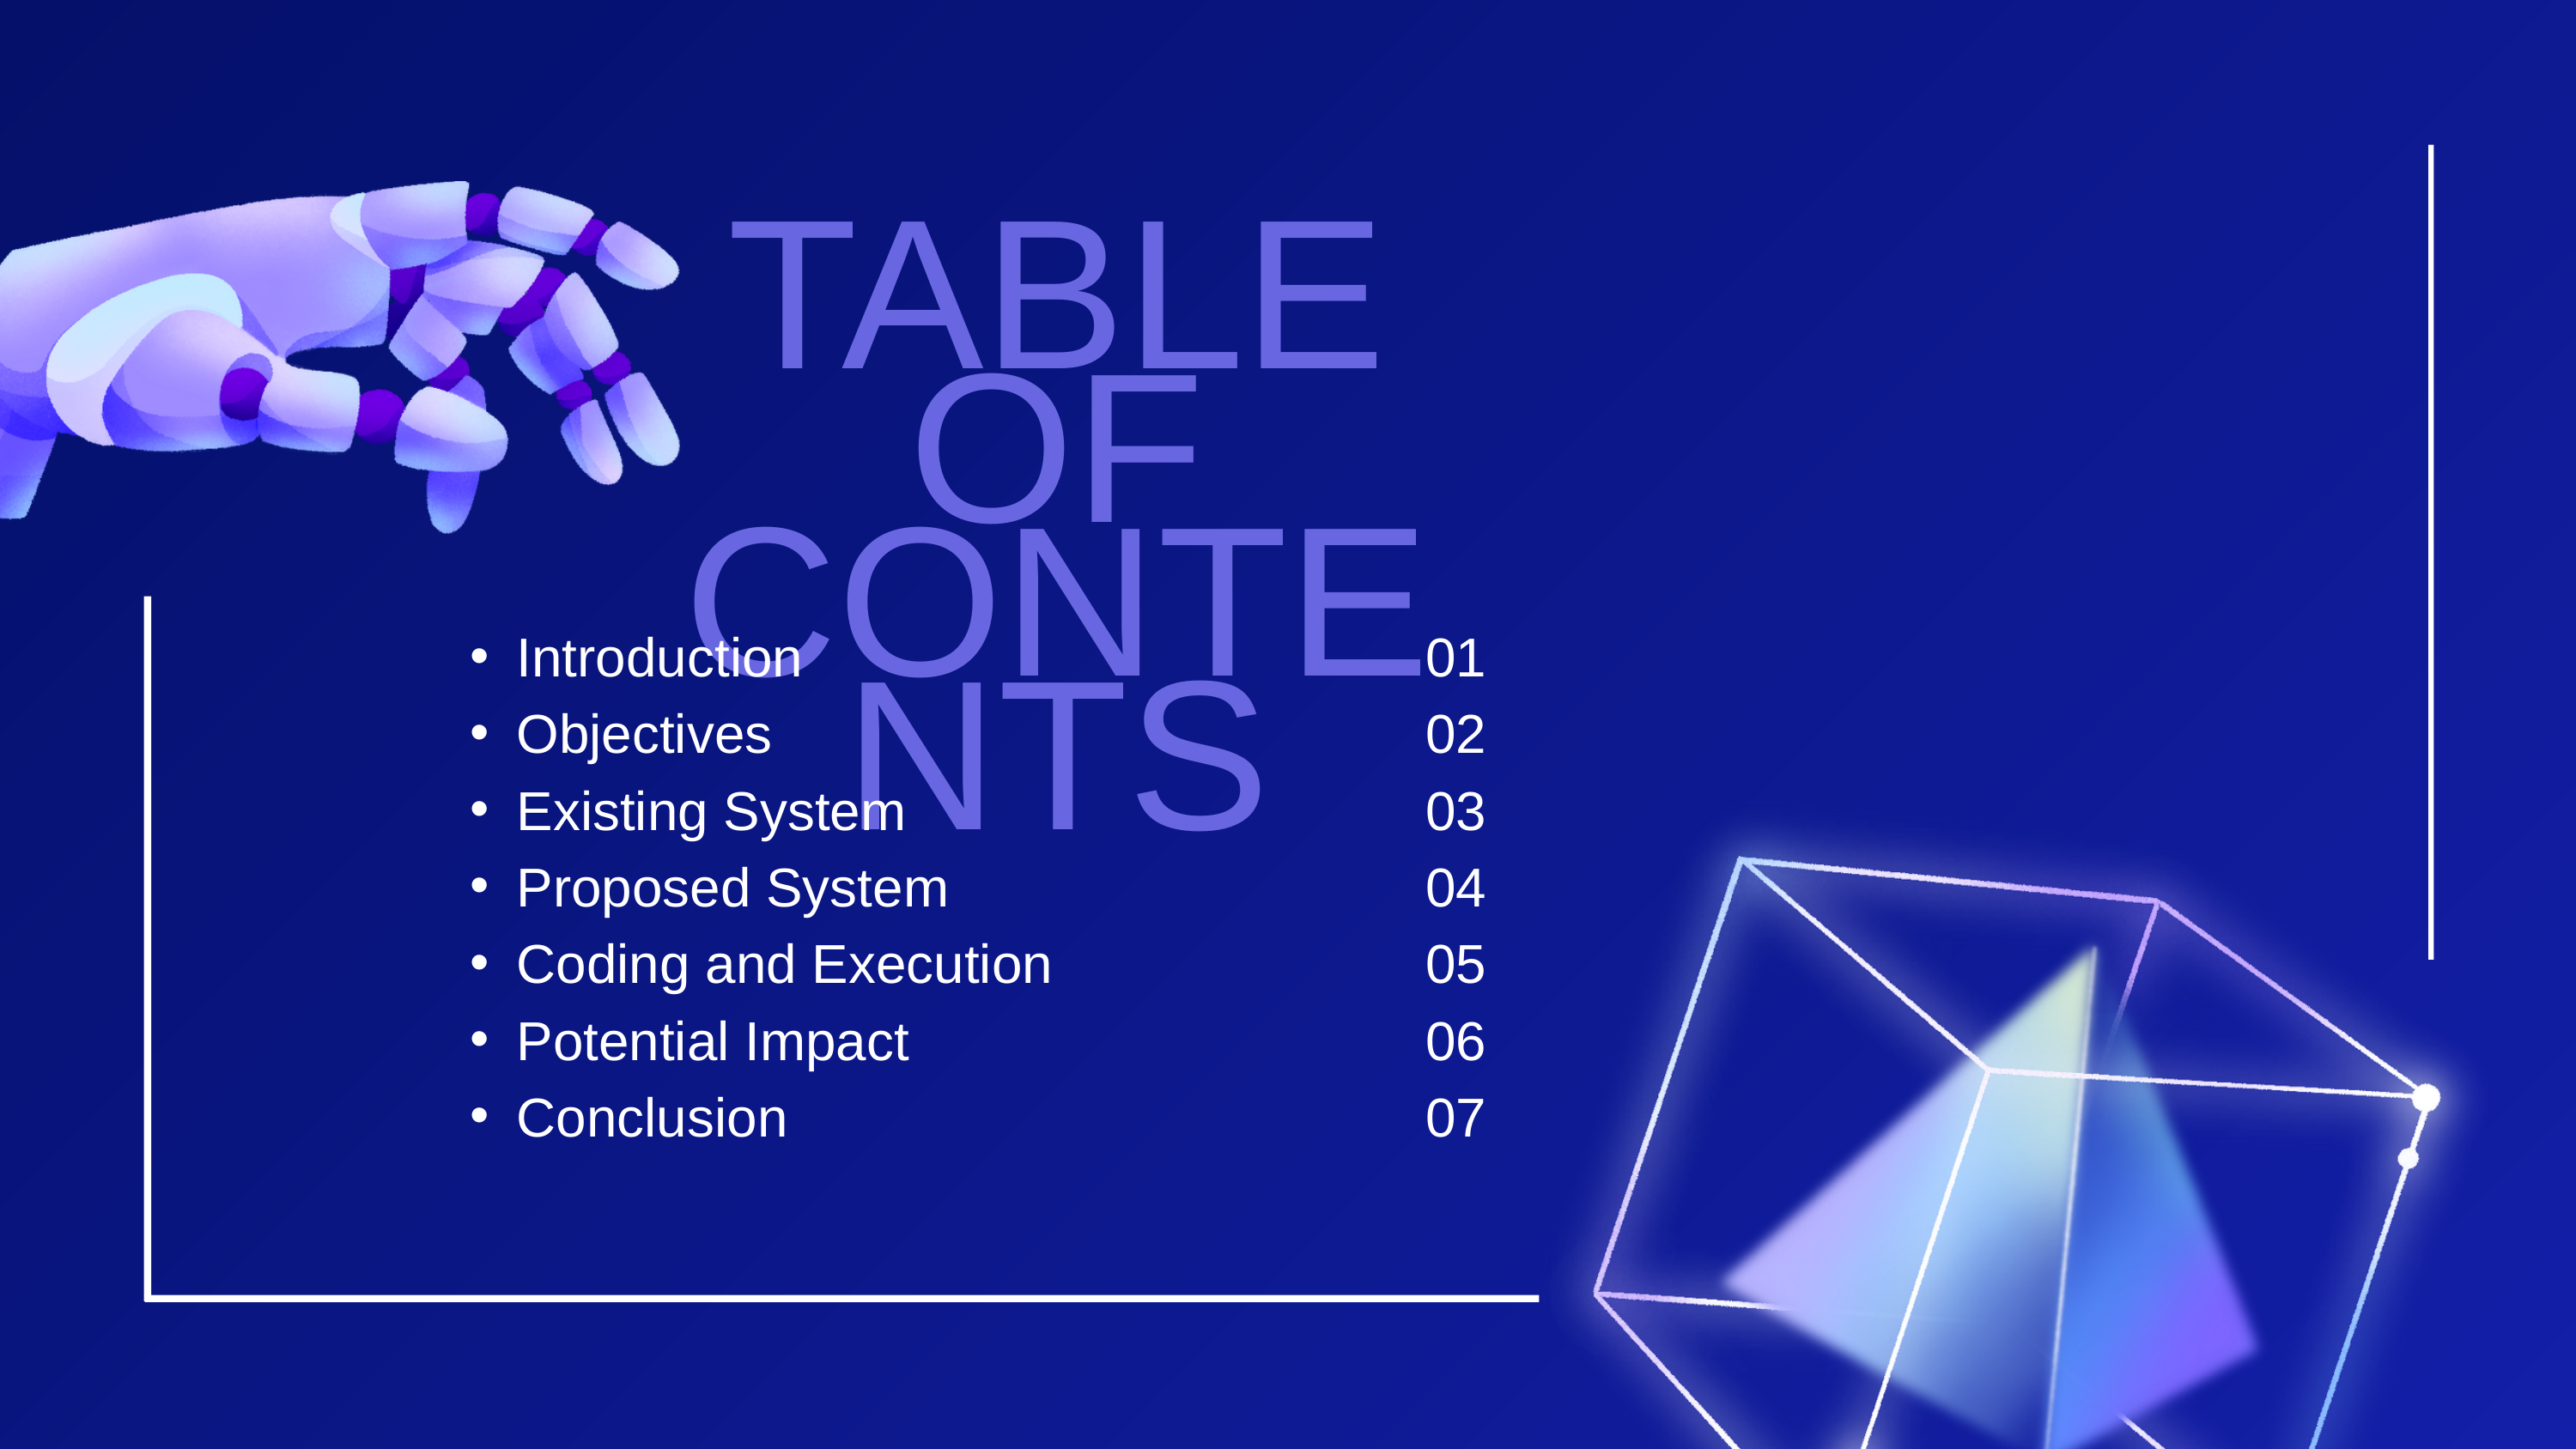

TABLE OF CONTENTS

Introduction
Objectives
Existing System
Proposed System
Coding and Execution
Potential Impact
Conclusion
01
02
03
04
05
06
07